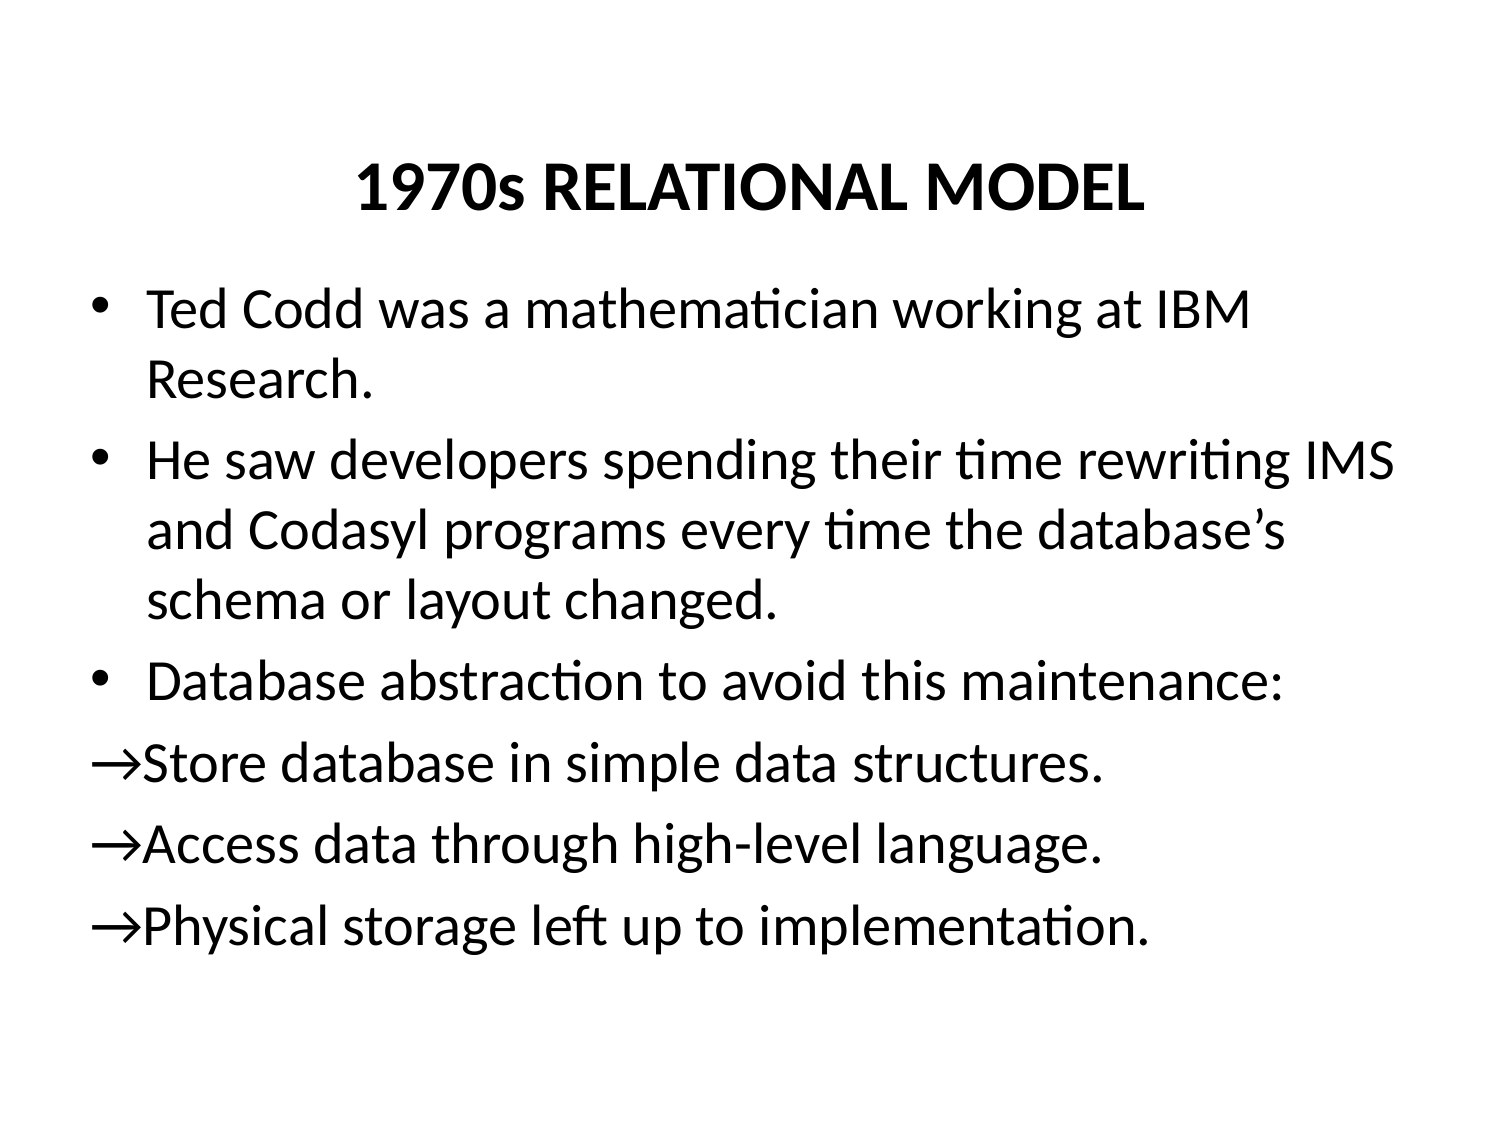

# 1970s RELATIONAL MODEL
Ted Codd was a mathematician working at IBM  Research.
He saw developers spending their time rewriting IMS and Codasyl programs every time the database’s schema or layout changed.
Database abstraction to avoid this maintenance:
→Store database in simple data structures.
→Access data through high-level language.
→Physical storage left up to implementation.